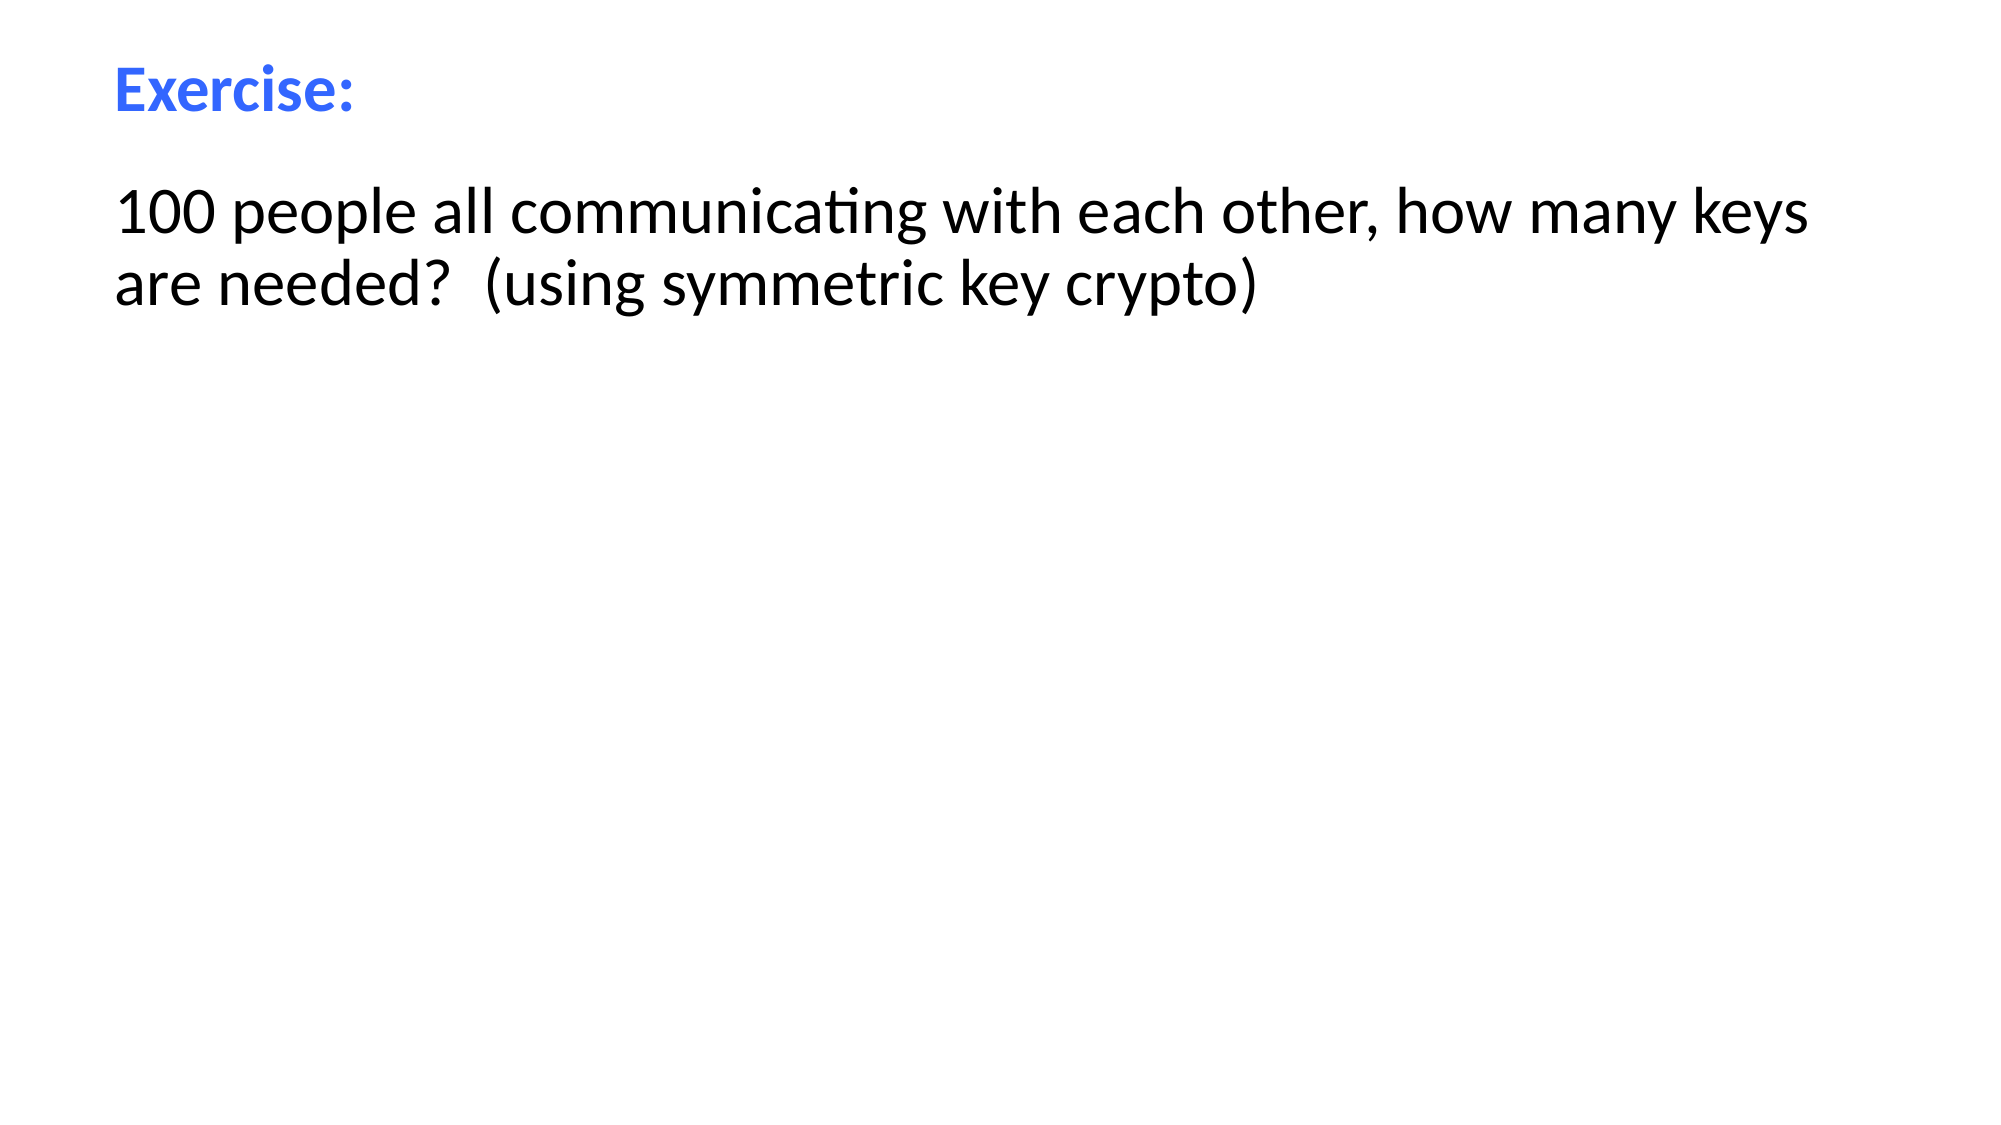

Exercise:
100 people all communicating with each other, how many keys are needed?  (using symmetric key crypto)